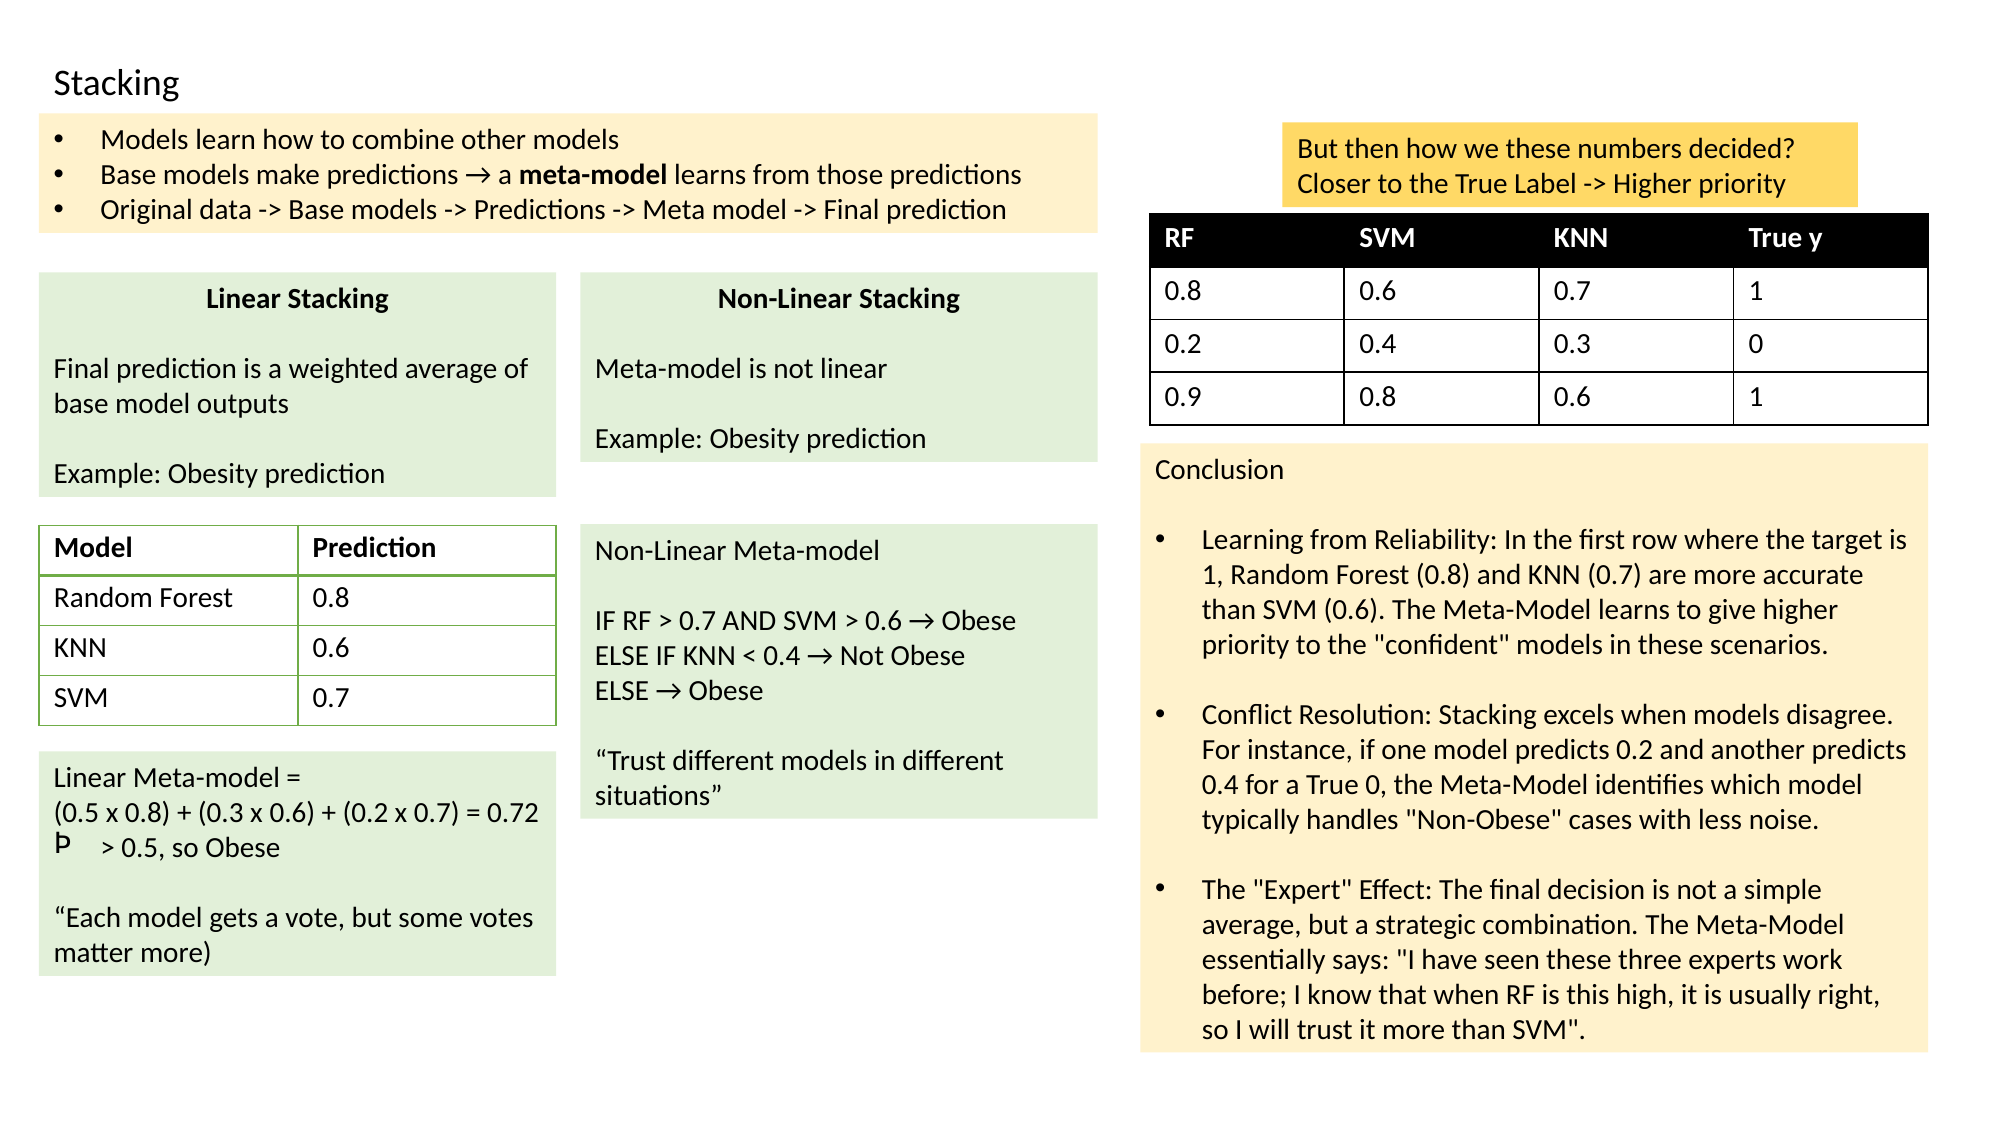

Stacking
Models learn how to combine other models
Base models make predictions → a meta-model learns from those predictions
Original data -> Base models -> Predictions -> Meta model -> Final prediction
But then how we these numbers decided?
Closer to the True Label -> Higher priority
| RF | SVM | KNN | True y |
| --- | --- | --- | --- |
| 0.8 | 0.6 | 0.7 | 1 |
| 0.2 | 0.4 | 0.3 | 0 |
| 0.9 | 0.8 | 0.6 | 1 |
Linear Stacking

Final prediction is a weighted average of base model outputs

Example: Obesity prediction
Non-Linear Stacking

Meta-model is not linear

Example: Obesity prediction
Conclusion

Learning from Reliability: In the first row where the target is 1, Random Forest (0.8) and KNN (0.7) are more accurate than SVM (0.6). The Meta-Model learns to give higher priority to the "confident" models in these scenarios.

Conflict Resolution: Stacking excels when models disagree. For instance, if one model predicts 0.2 and another predicts 0.4 for a True 0, the Meta-Model identifies which model typically handles "Non-Obese" cases with less noise.

The "Expert" Effect: The final decision is not a simple average, but a strategic combination. The Meta-Model essentially says: "I have seen these three experts work before; I know that when RF is this high, it is usually right, so I will trust it more than SVM".
Non-Linear Meta-model

IF RF > 0.7 AND SVM > 0.6 → Obese
ELSE IF KNN < 0.4 → Not Obese
ELSE → Obese

“Trust different models in different situations”
| Model | Prediction |
| --- | --- |
| Random Forest | 0.8 |
| KNN | 0.6 |
| SVM | 0.7 |
Linear Meta-model =
(0.5 x 0.8) + (0.3 x 0.6) + (0.2 x 0.7) = 0.72
> 0.5, so Obese

“Each model gets a vote, but some votes matter more)